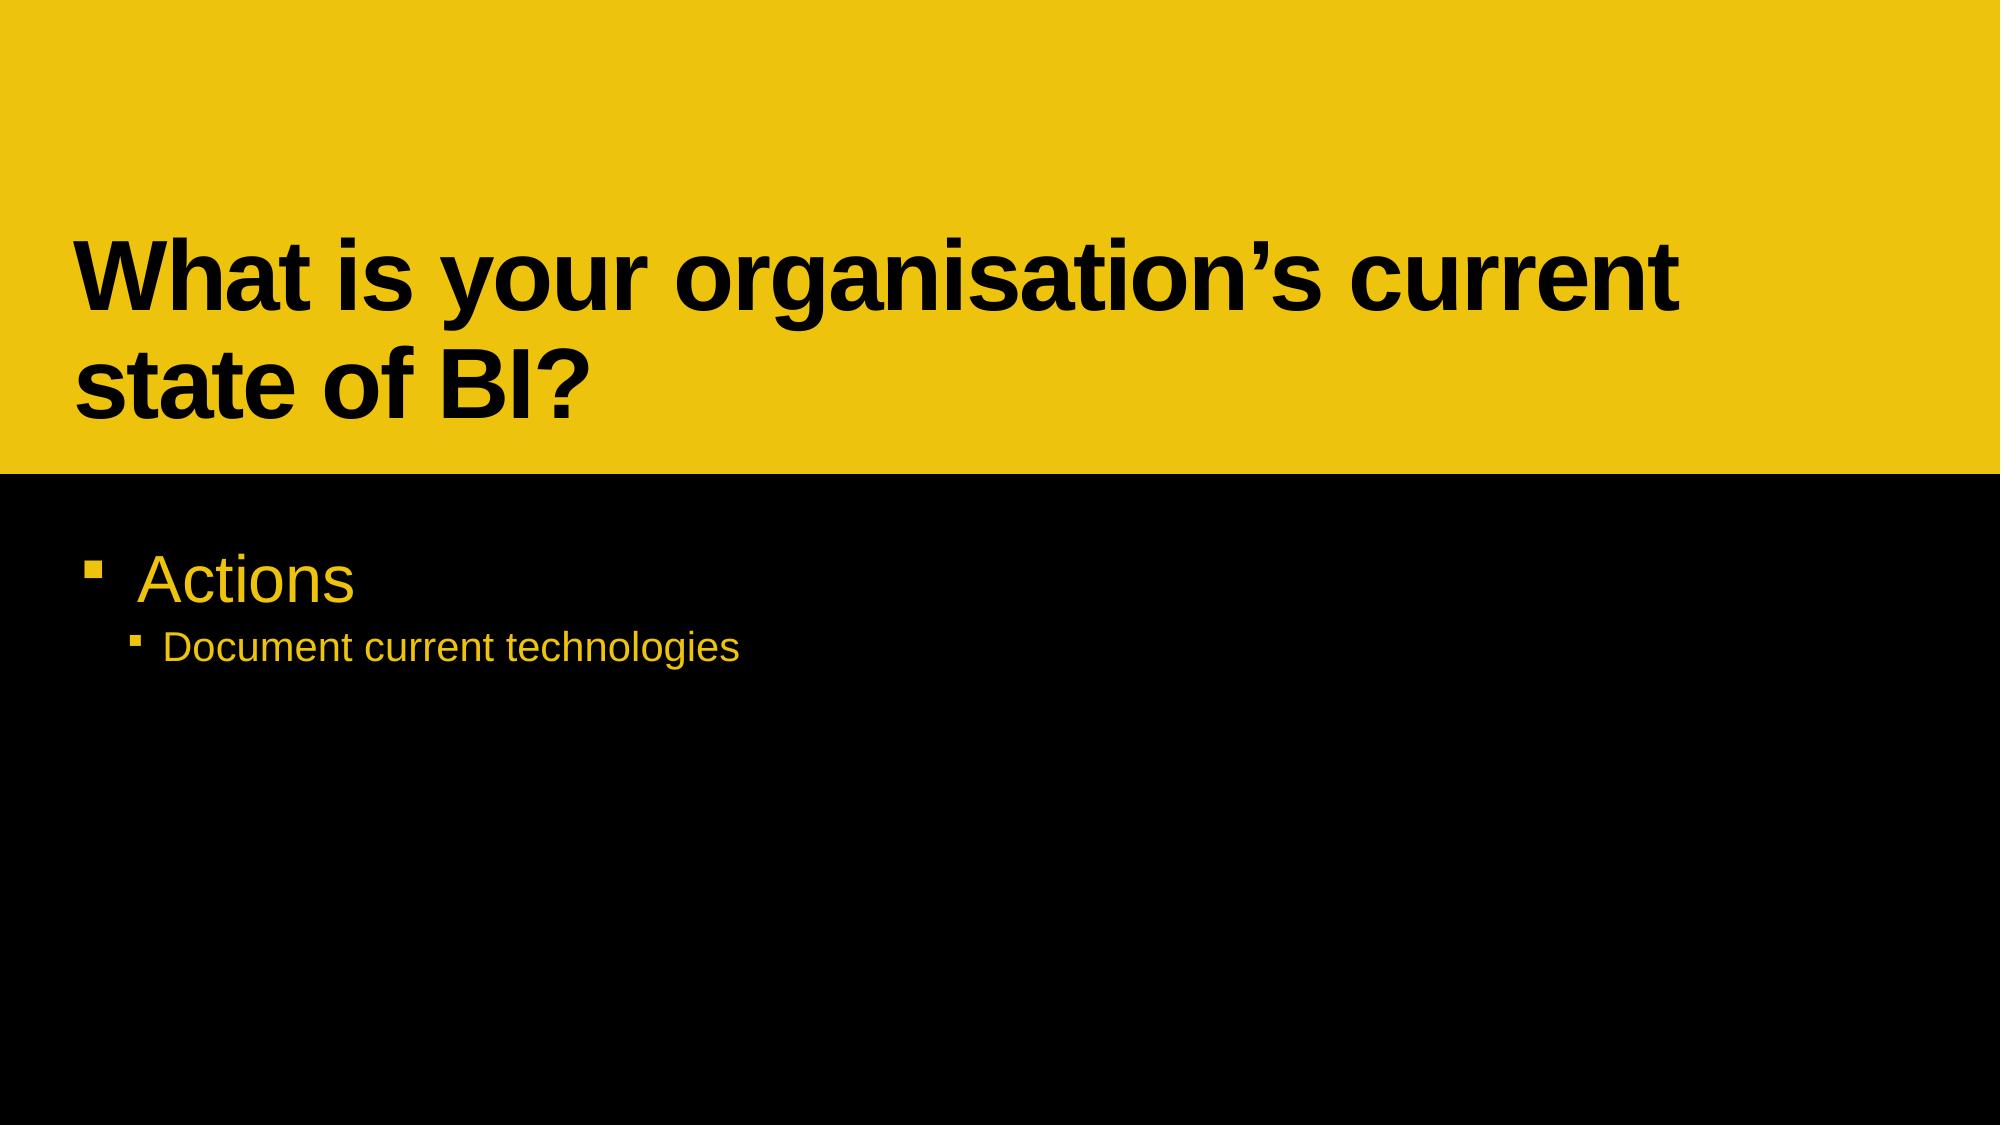

# What is your organisation’s current state of BI?
Actions
Document current technologies